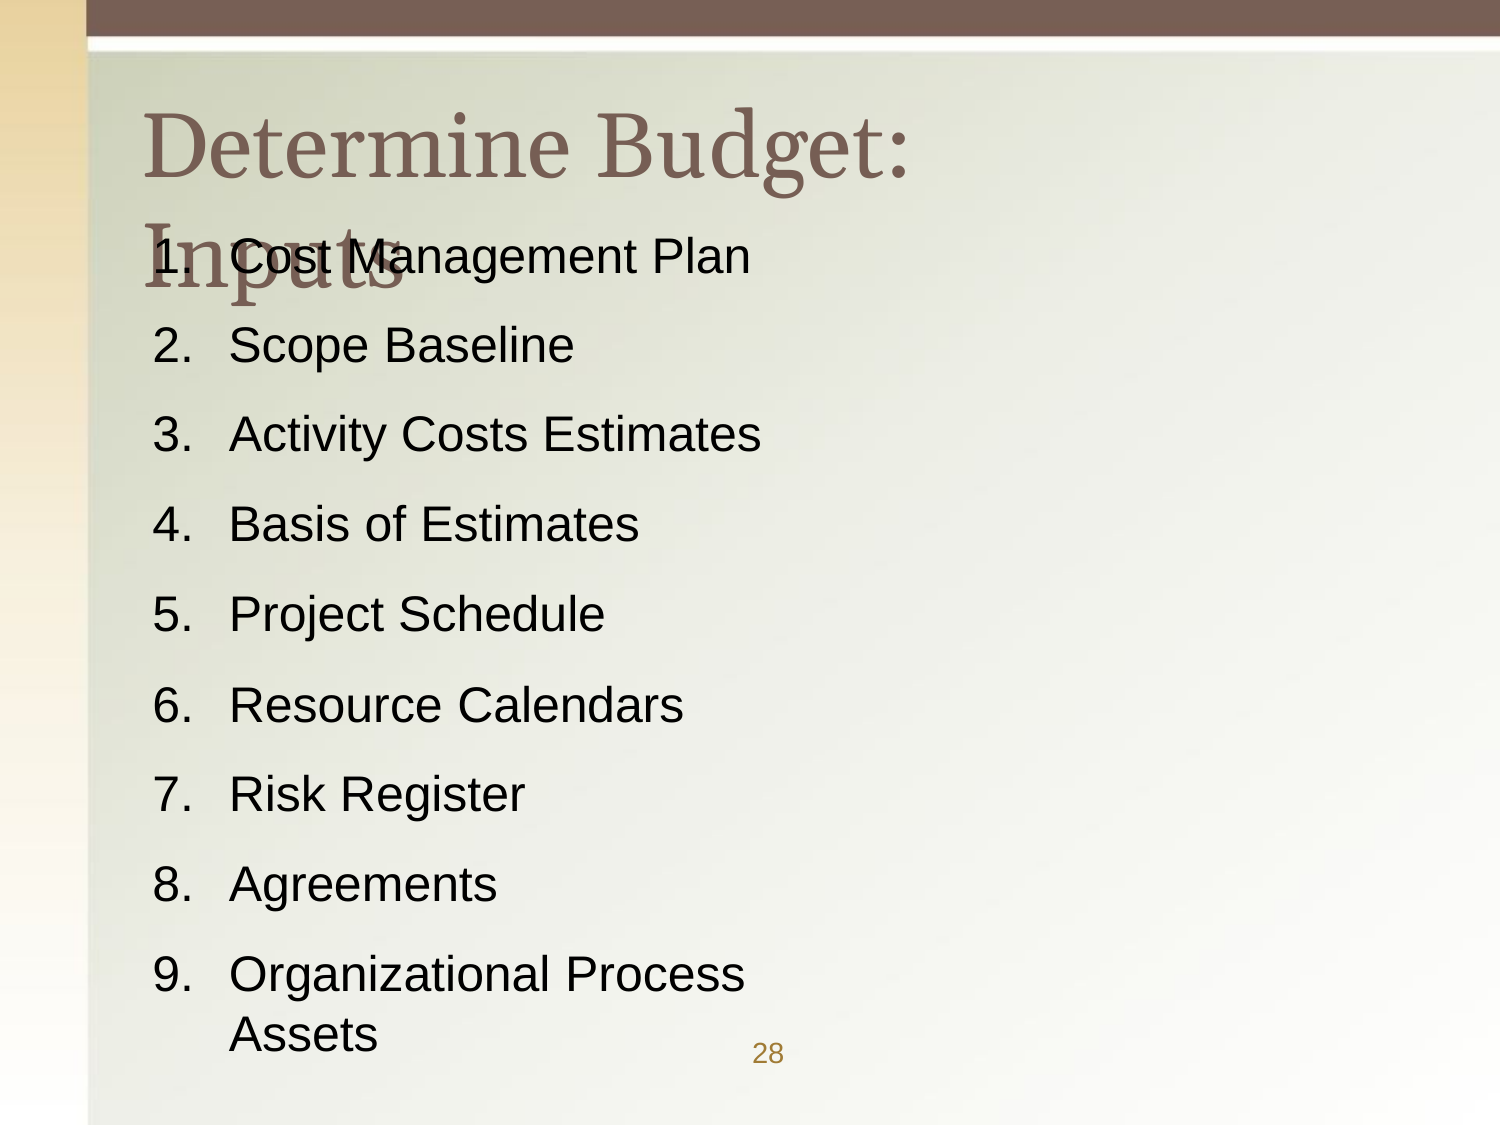

# Determine Budget: Inputs
Cost Management Plan
Scope Baseline
Activity Costs Estimates
Basis of Estimates
Project Schedule
Resource Calendars
Risk Register
Agreements
Organizational Process Assets
28